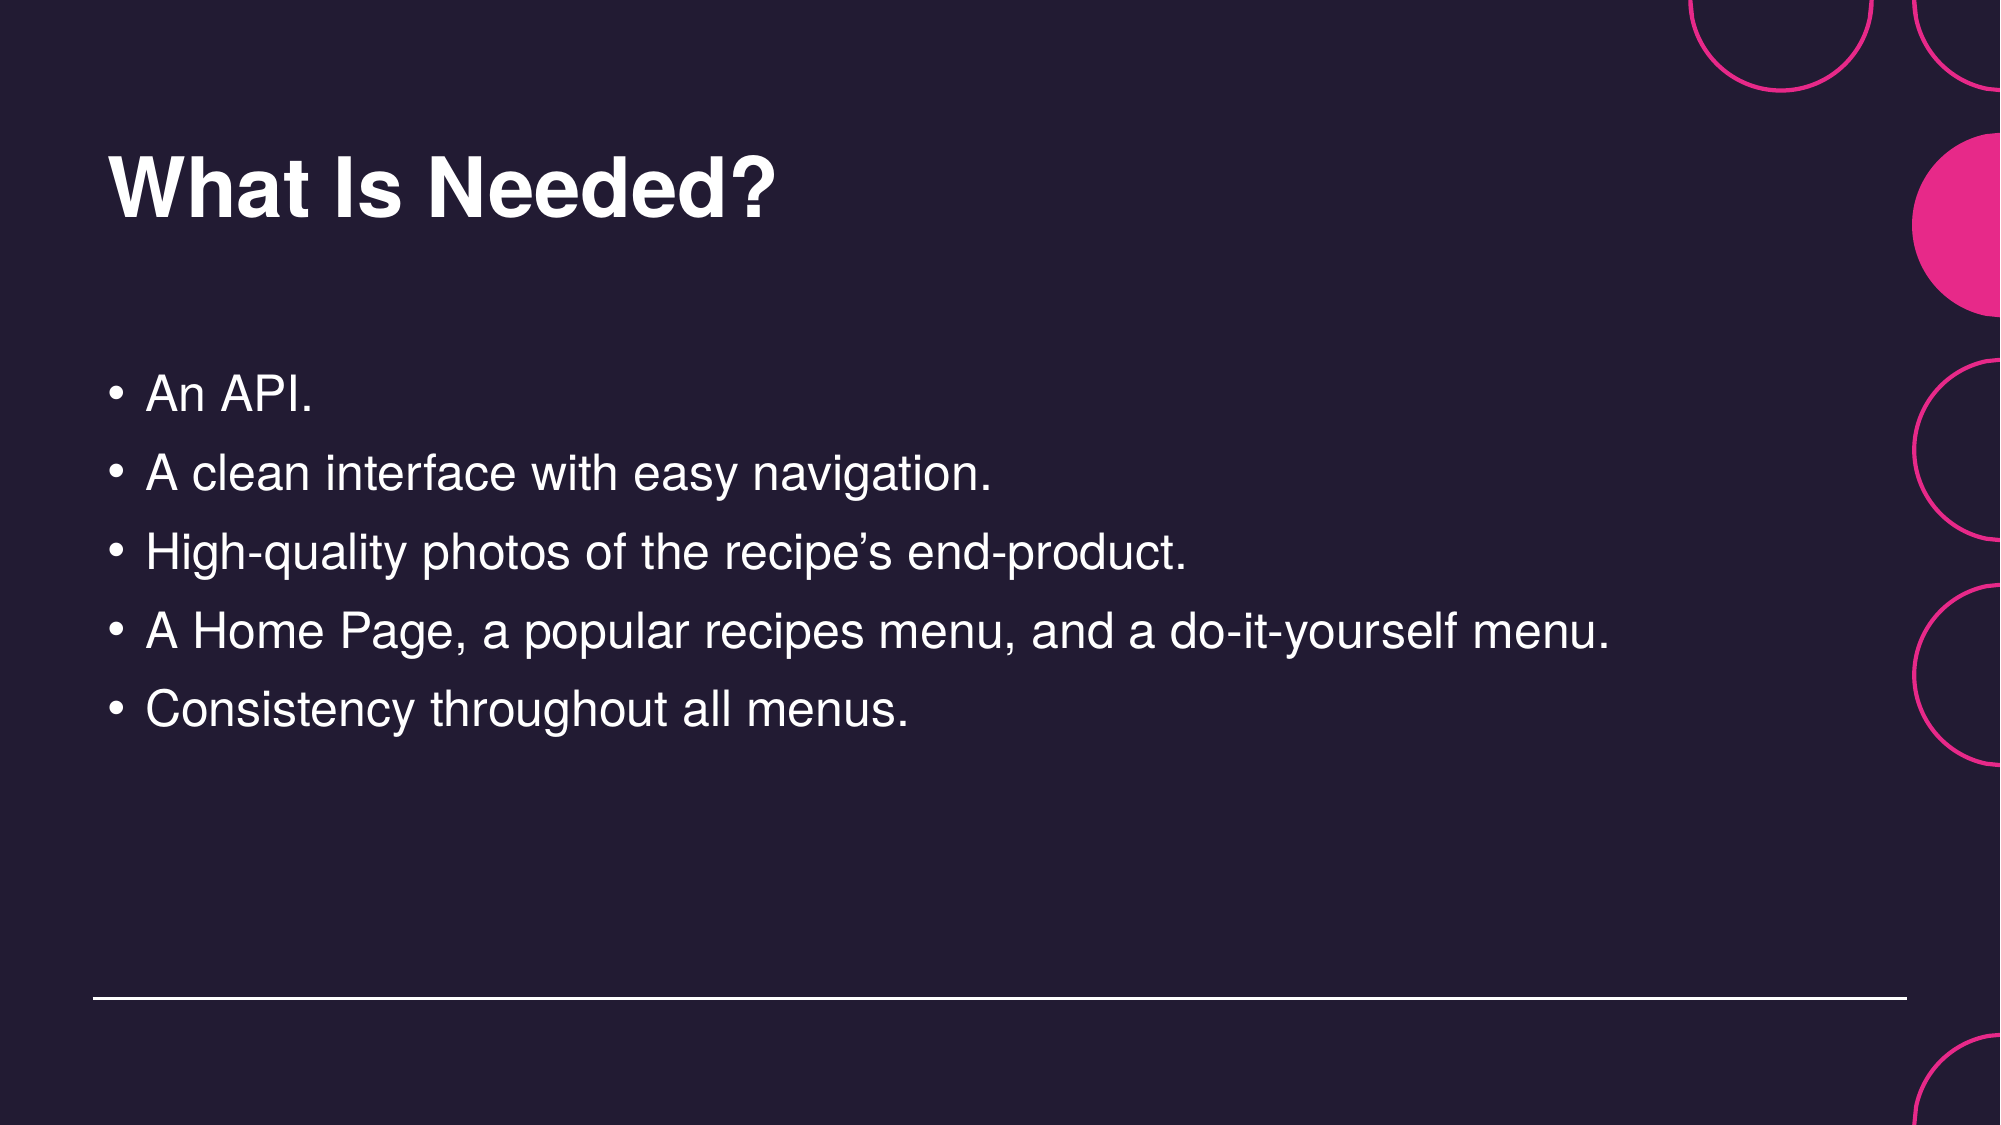

# What Is Needed?
An API.
A clean interface with easy navigation.
High-quality photos of the recipe’s end-product.
A Home Page, a popular recipes menu, and a do-it-yourself menu.
Consistency throughout all menus.